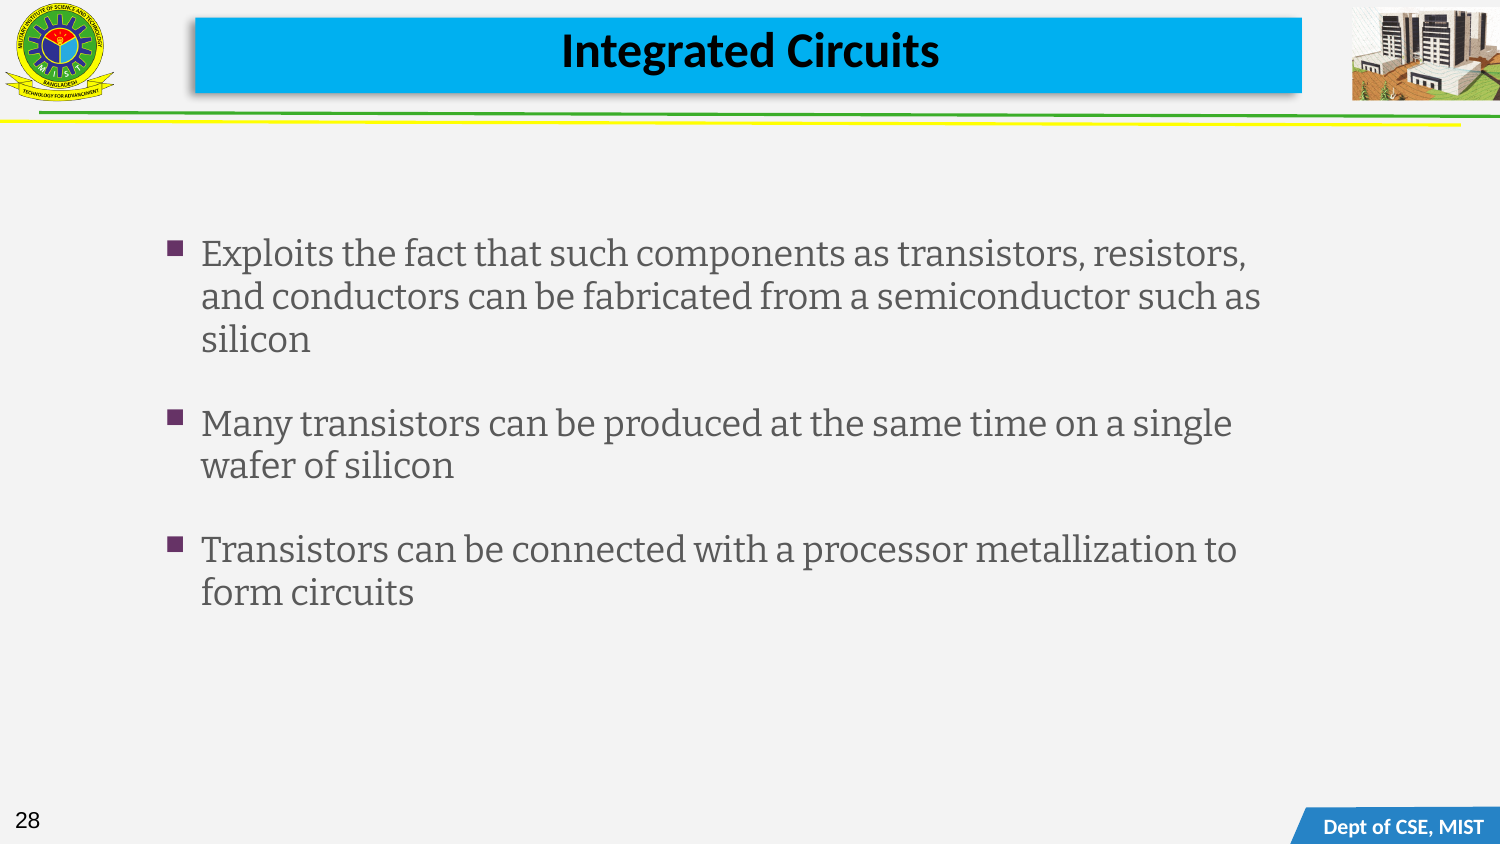

# Integrated Circuits
Exploits the fact that such components as transistors, resistors, and conductors can be fabricated from a semiconductor such as silicon
Many transistors can be produced at the same time on a single wafer of silicon
Transistors can be connected with a processor metallization to form circuits